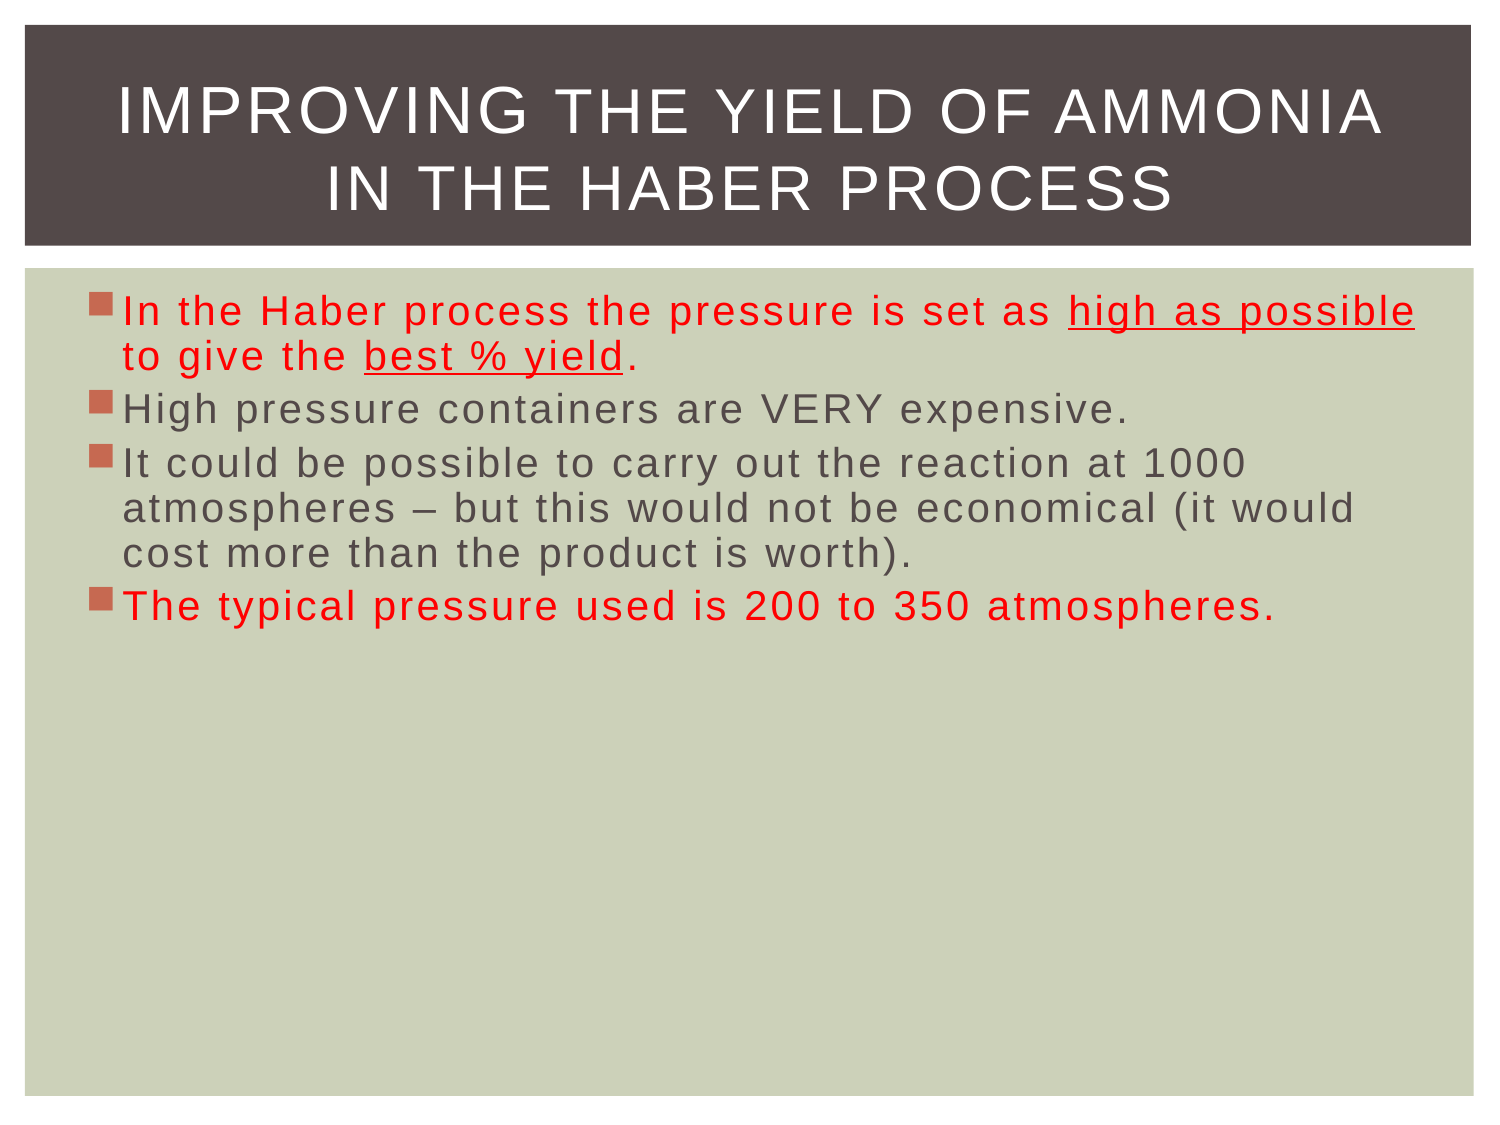

# Improving the yield of ammonia in the Haber process
In the Haber process the pressure is set as high as possible to give the best % yield.
High pressure containers are VERY expensive.
It could be possible to carry out the reaction at 1000 atmospheres – but this would not be economical (it would cost more than the product is worth).
The typical pressure used is 200 to 350 atmospheres.